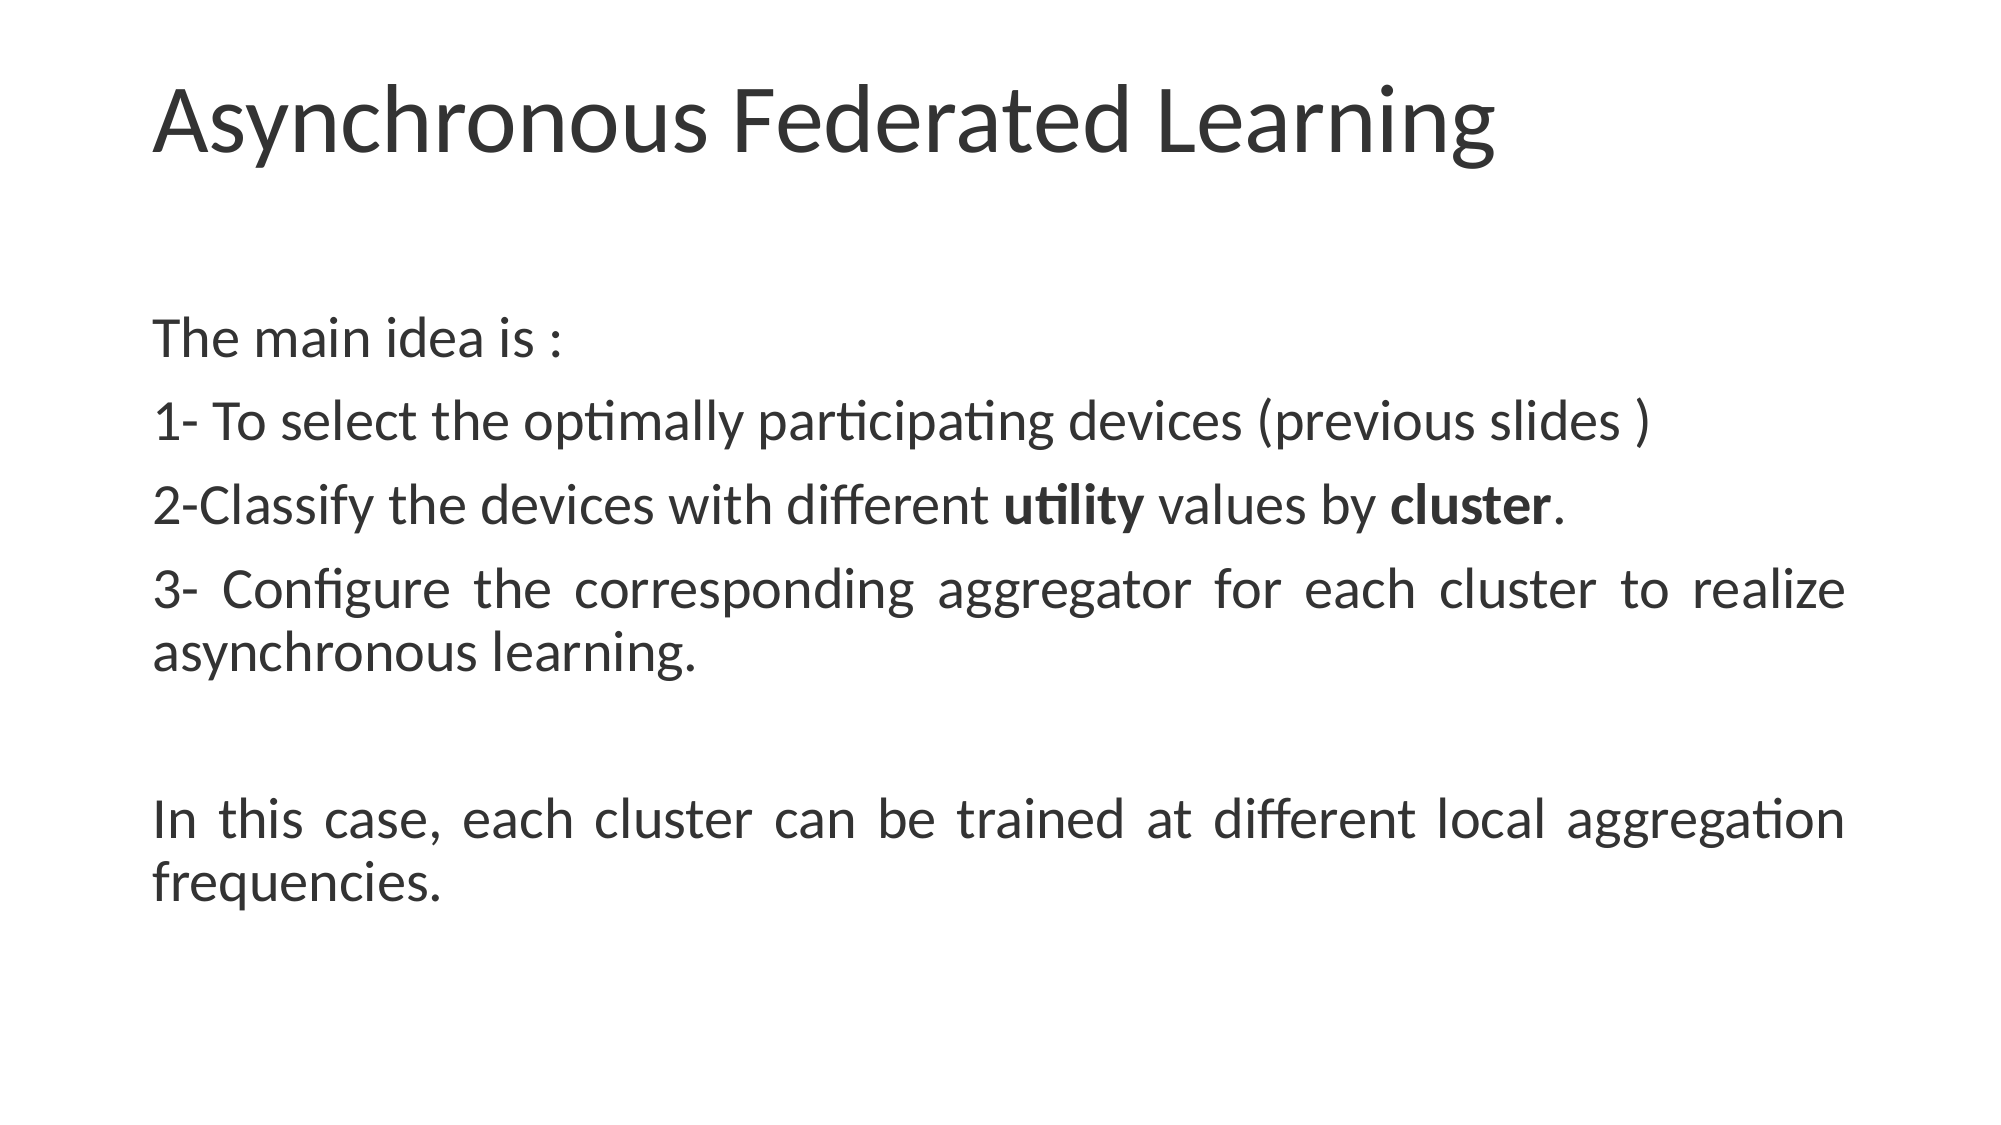

# Asynchronous Federated Learning
The main idea is :
1- To select the optimally participating devices (previous slides )
2-Classify the devices with different utility values by cluster.
3- Configure the corresponding aggregator for each cluster to realize asynchronous learning.

In this case, each cluster can be trained at different local aggregation frequencies.